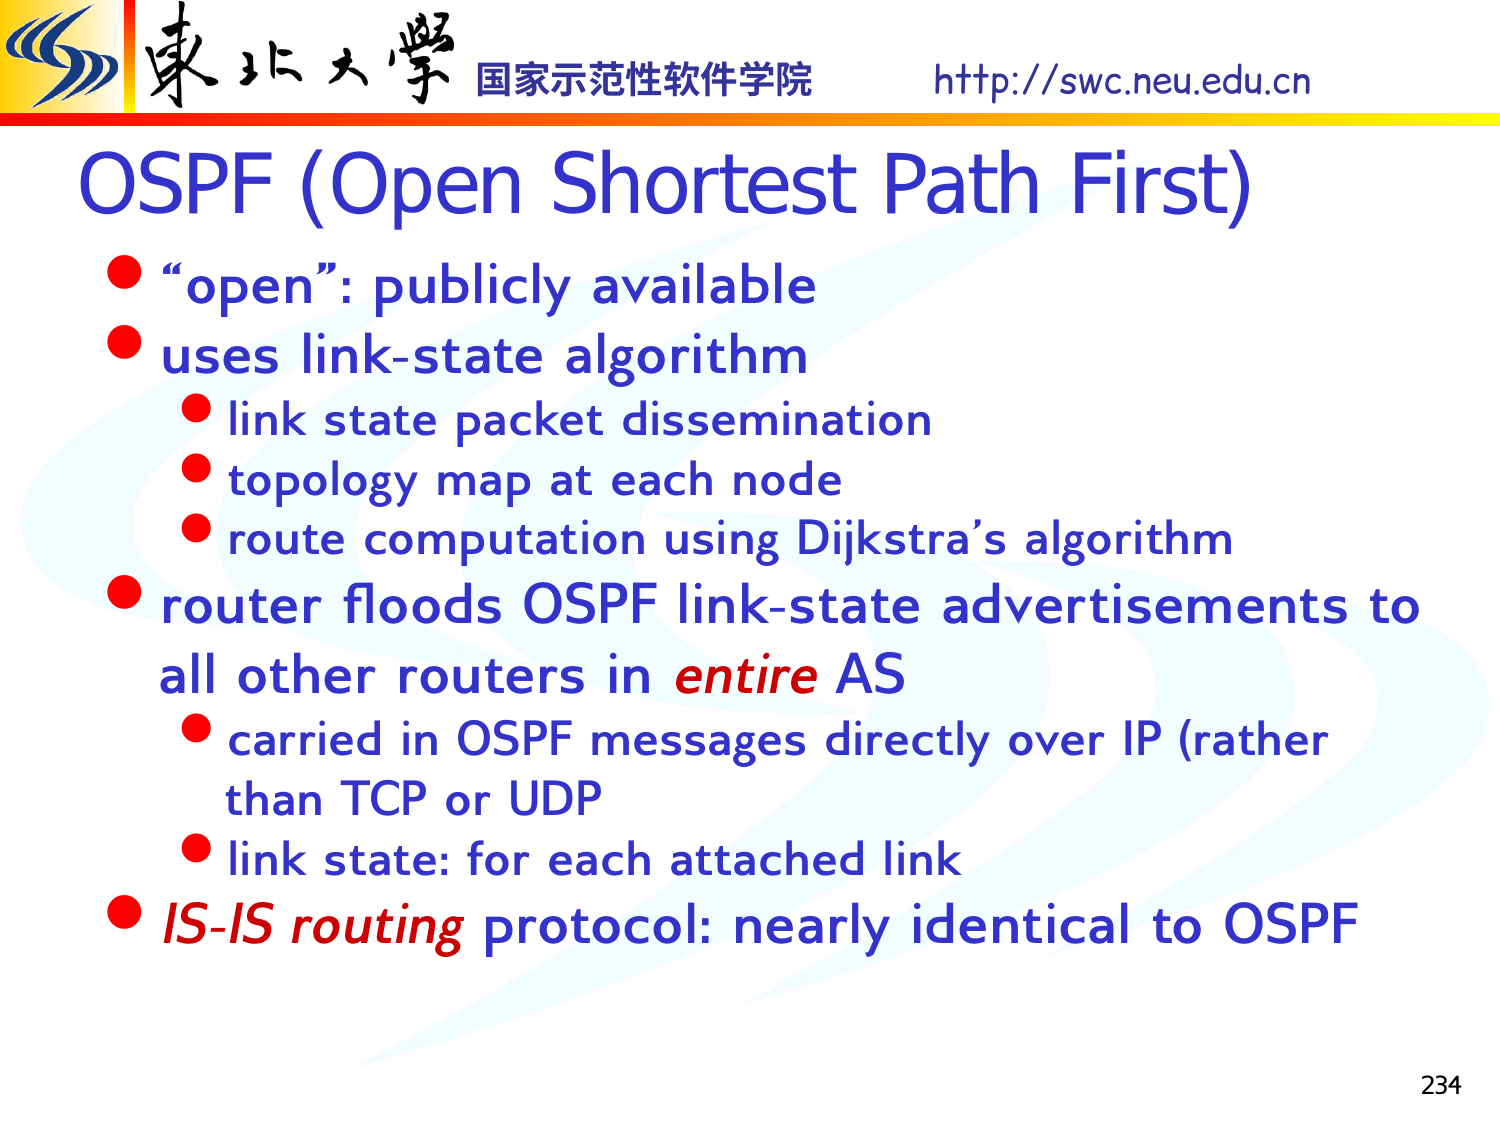

# OSPF (Open Shortest Path First)
“open”: publicly available
uses link-state algorithm
link state packet dissemination
topology map at each node
route computation using Dijkstra’s algorithm
router floods OSPF link-state advertisements to all other routers in entire AS
carried in OSPF messages directly over IP (rather than TCP or UDP
link state: for each attached link
IS-IS routing protocol: nearly identical to OSPF
234